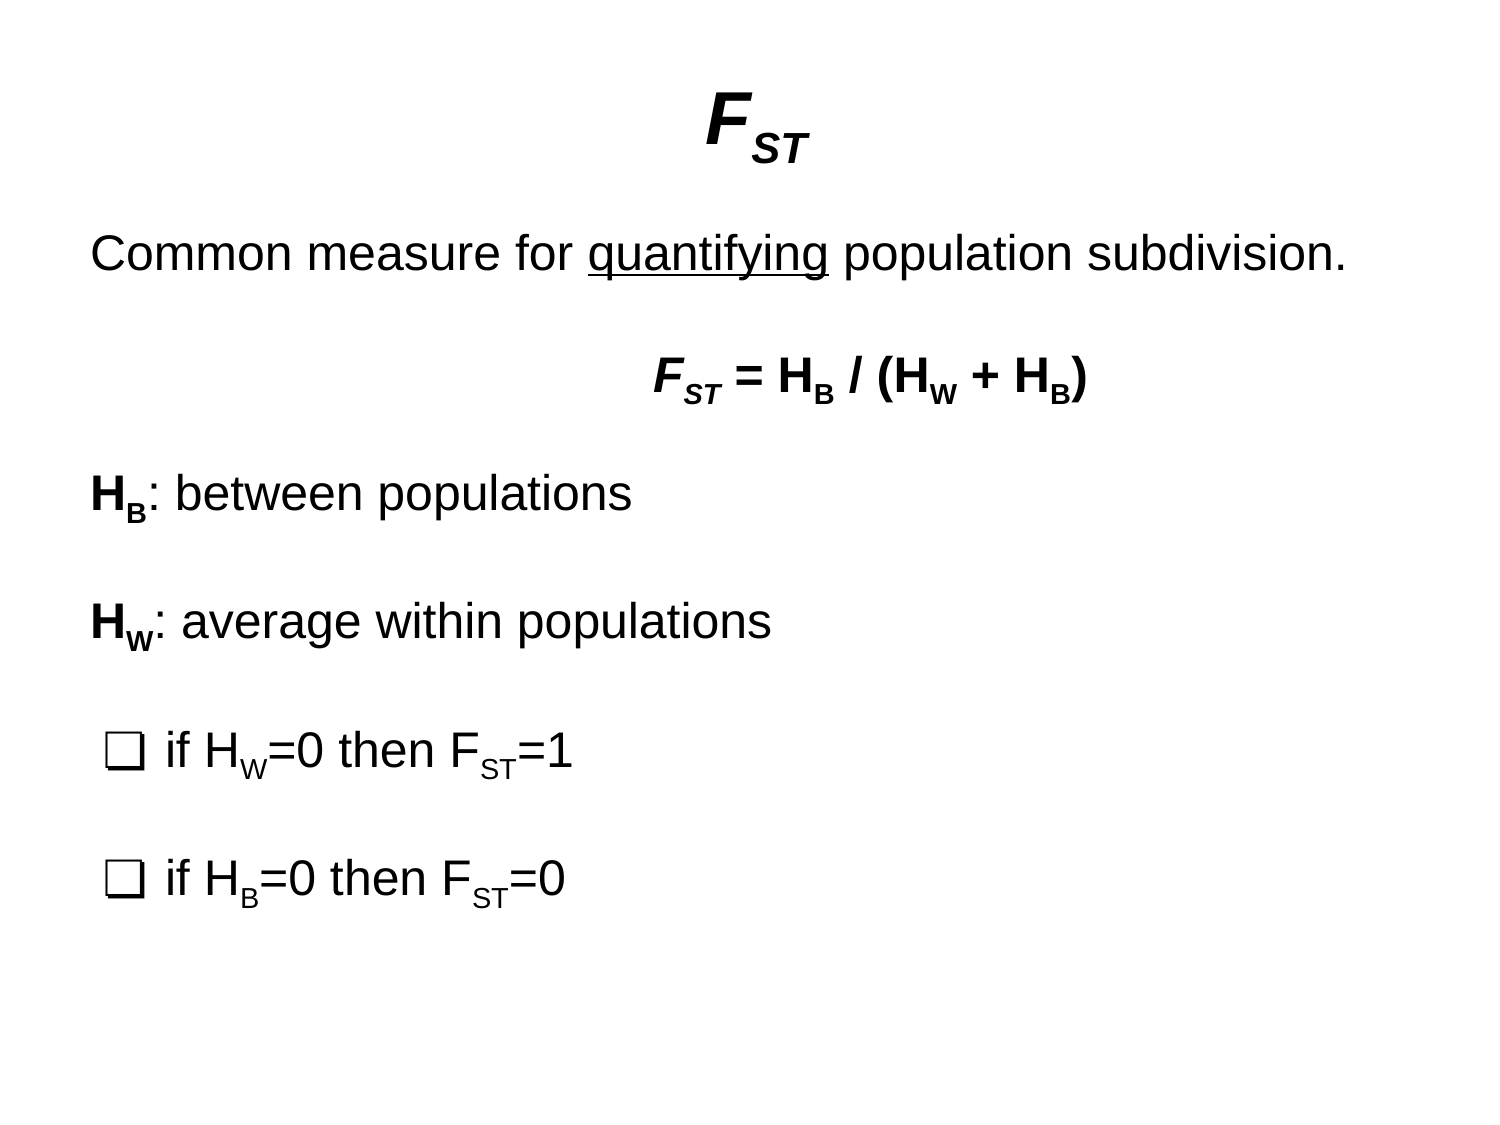

# FST
Common measure for quantifying population subdivision.

HB: between populations

HW: average within populations

if HW=0 then FST=1

if HB=0 then FST=0
FST = HB / (HW + HB)